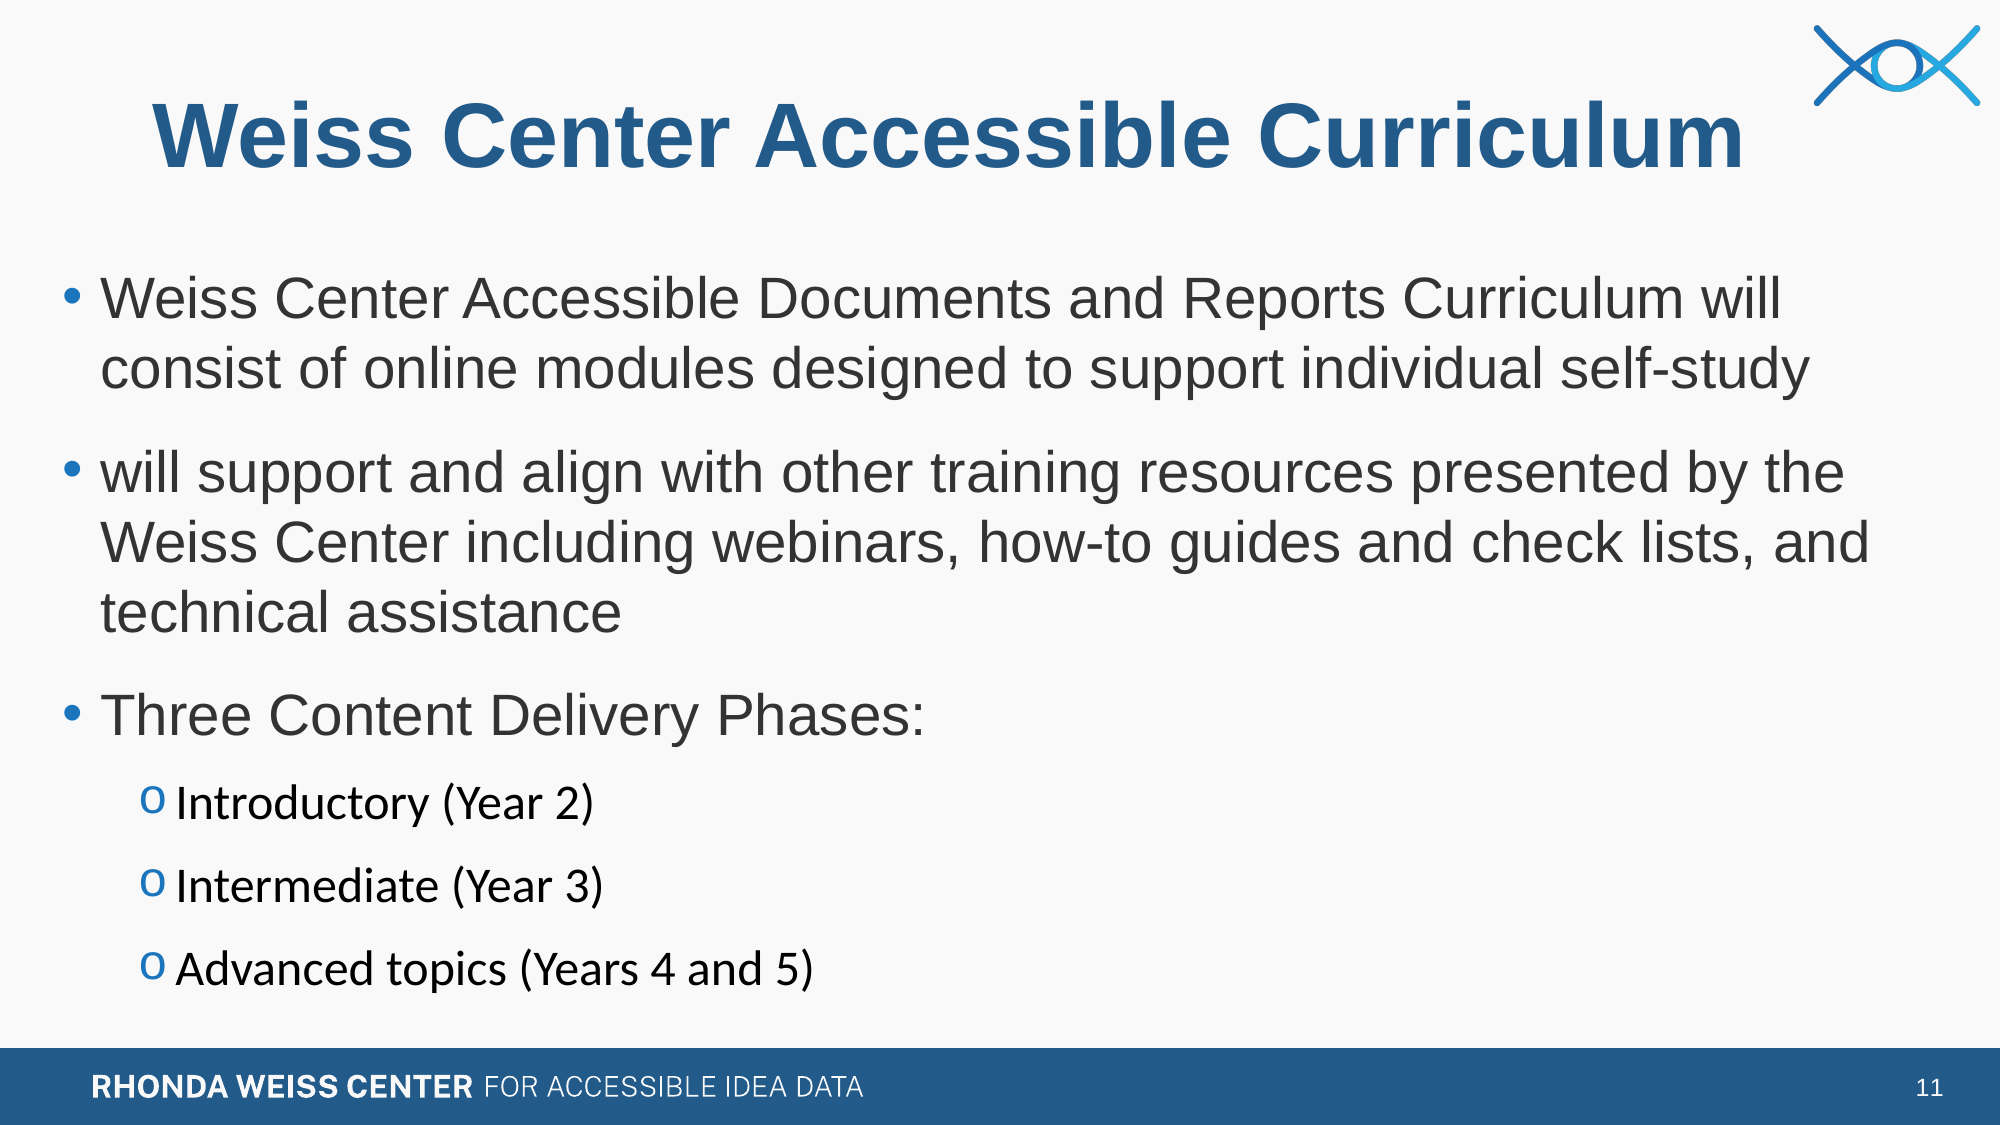

# Weiss Center Accessible Curriculum
Weiss Center Accessible Documents and Reports Curriculum will consist of online modules designed to support individual self-study
will support and align with other training resources presented by the Weiss Center including webinars, how-to guides and check lists, and technical assistance
Three Content Delivery Phases:
Introductory (Year 2)
Intermediate (Year 3)
Advanced topics (Years 4 and 5)